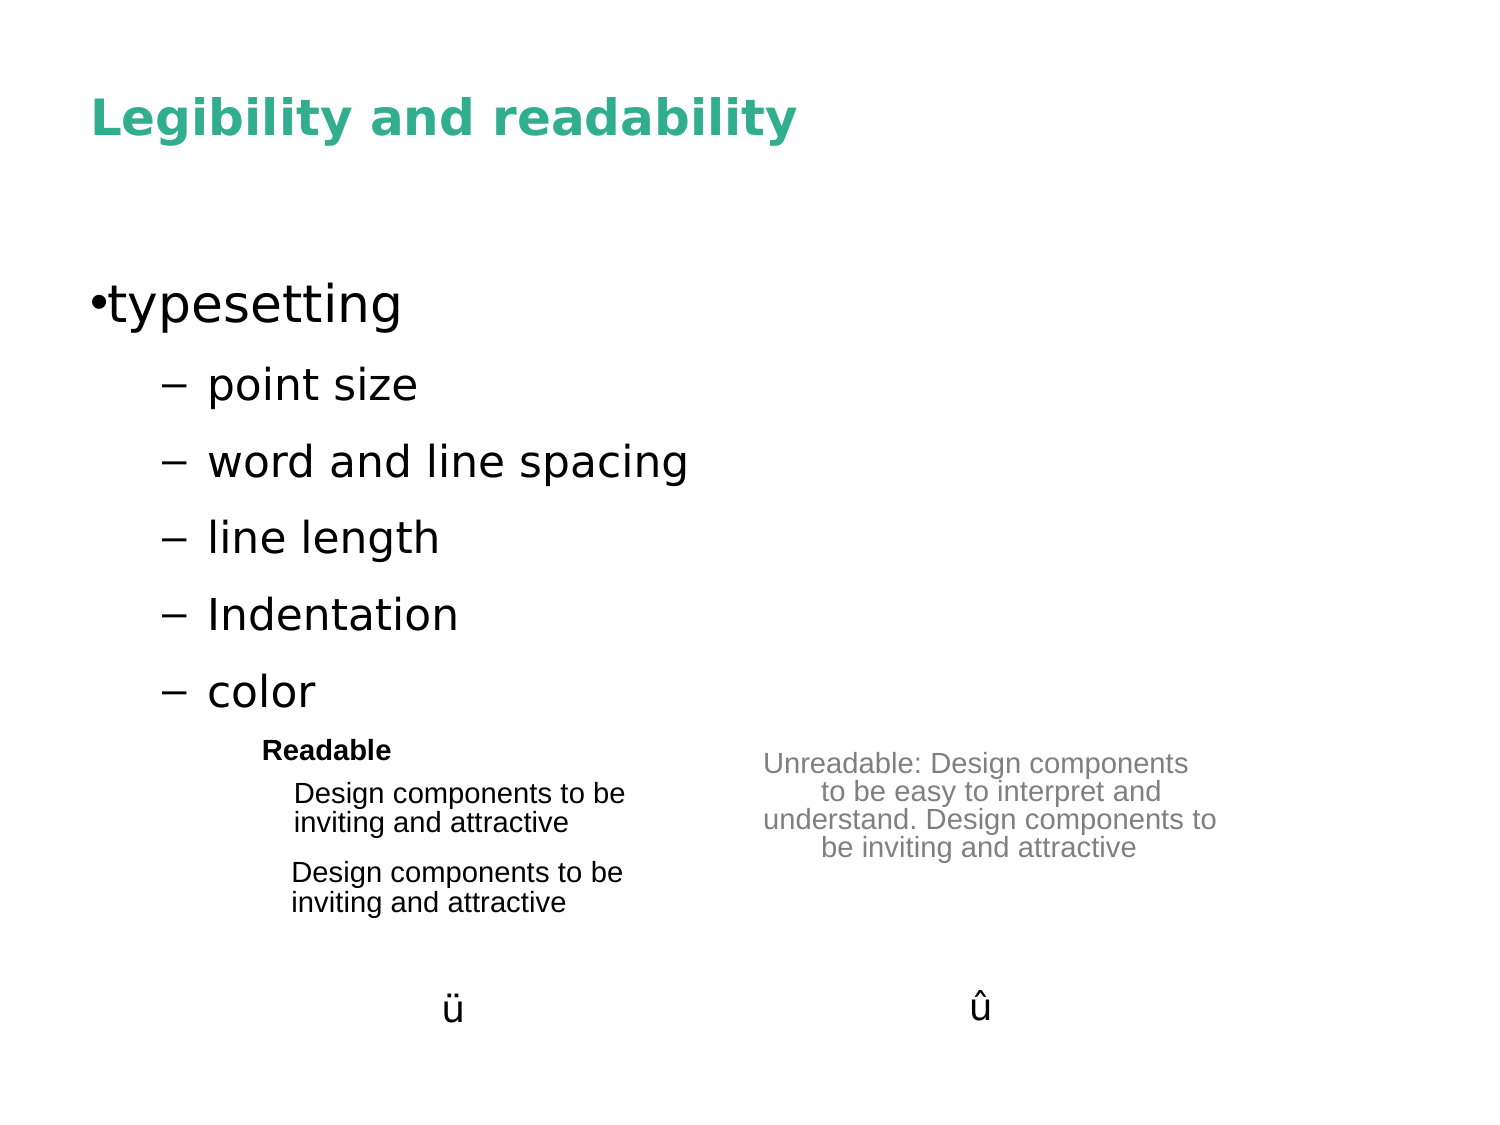

# Legibility and readability
typesetting
point size
word and line spacing
line length
Indentation
color
Readable
Design components to be
inviting and attractive
Design components to be
inviting and attractive
Unreadable: Design components
       to be easy to interpret and
understand. Design components to
       be inviting and attractive